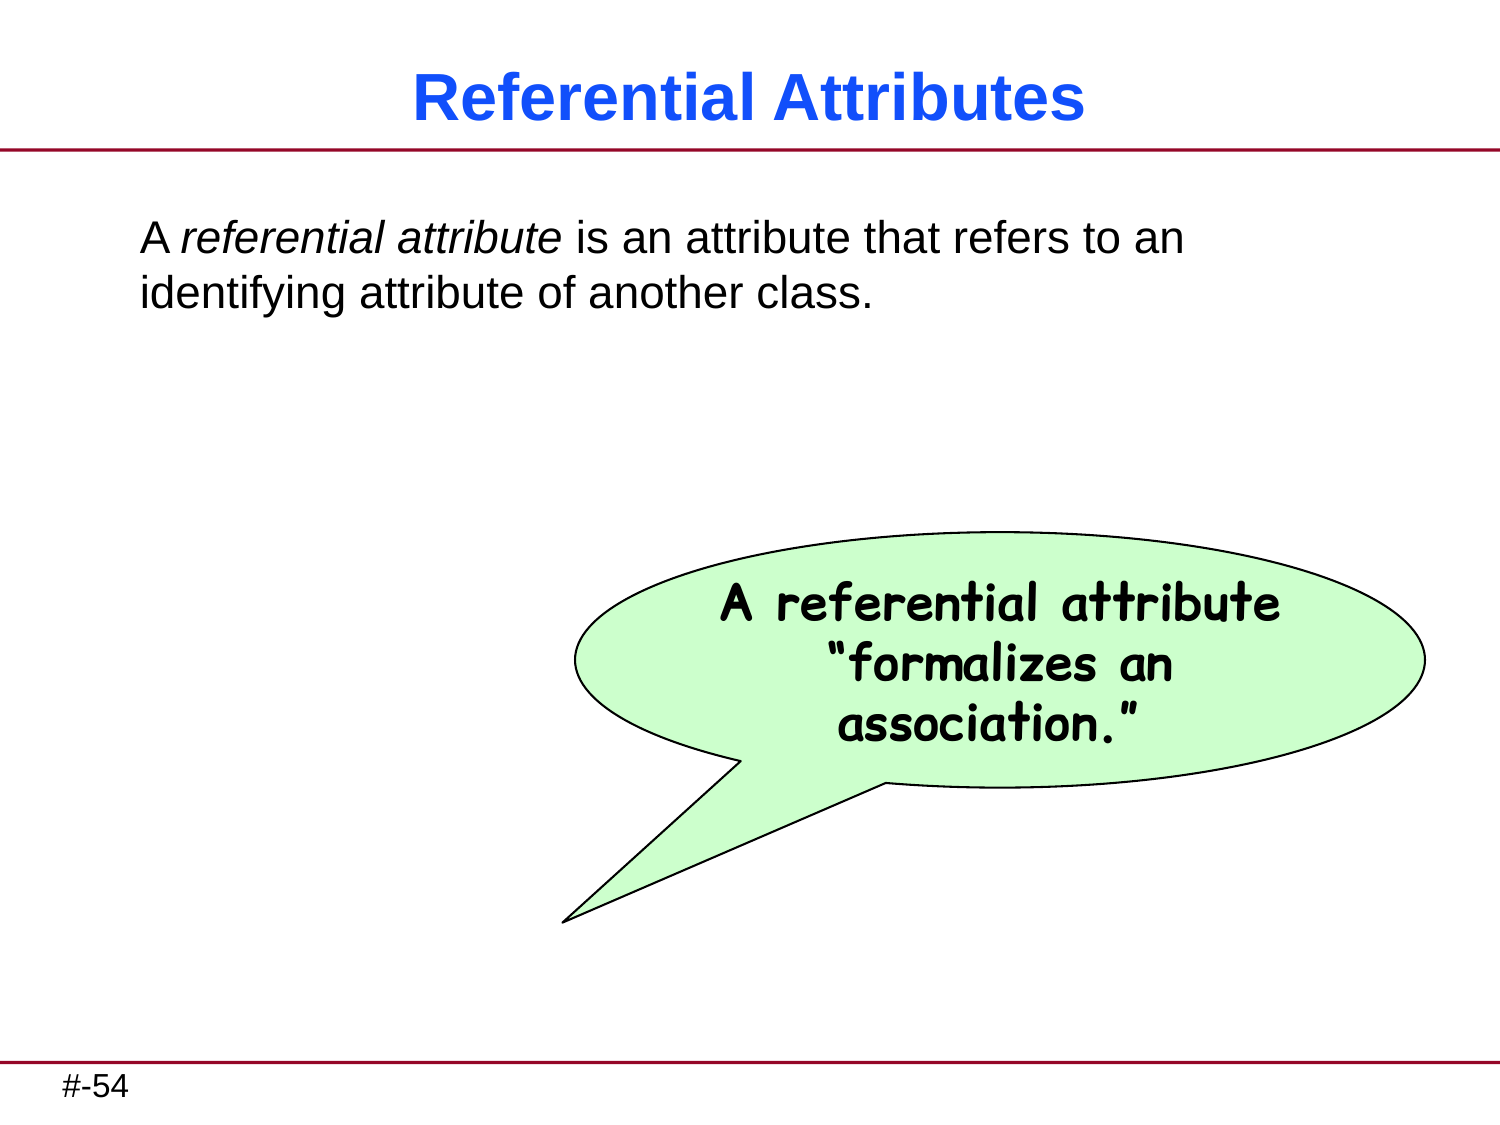

# Referential Attributes
A referential attribute is an attribute that refers to an identifying attribute of another class.

A referential attribute “formalizes an association.”